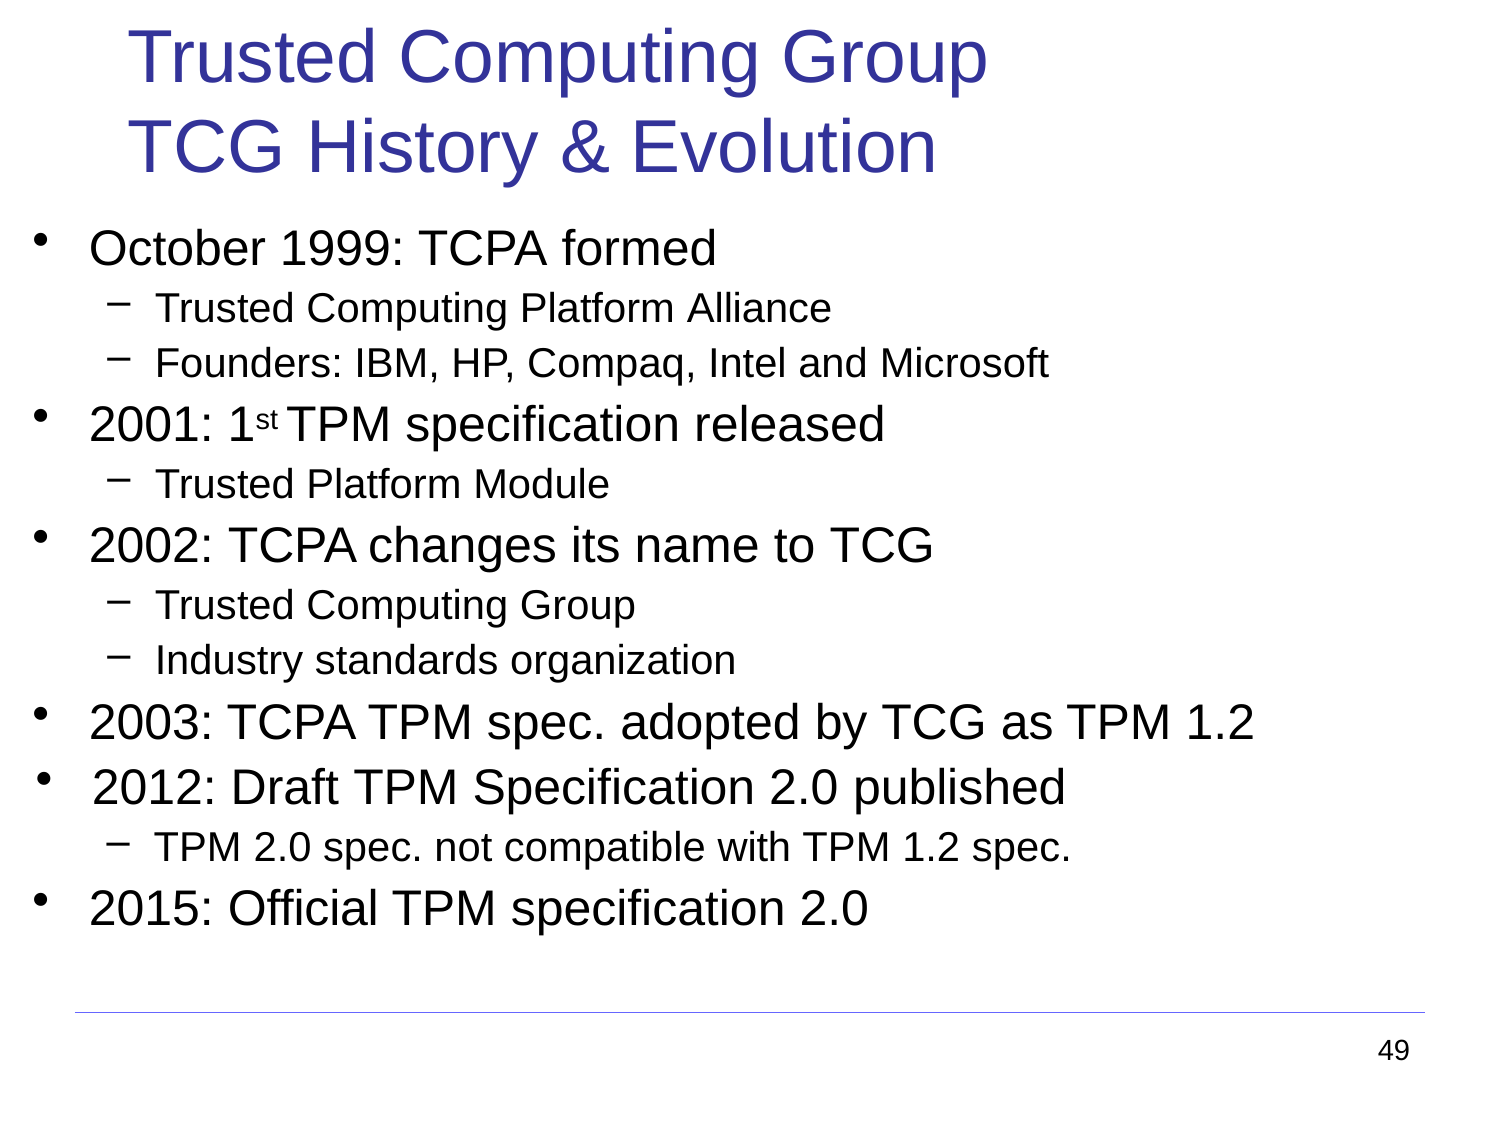

# Trusted Computing Group TCG History & Evolution
October 1999: TCPA formed
Trusted Computing Platform Alliance
Founders: IBM, HP, Compaq, Intel and Microsoft
2001: 1st TPM specification released
Trusted Platform Module
2002: TCPA changes its name to TCG
Trusted Computing Group
Industry standards organization
2003: TCPA TPM spec. adopted by TCG as TPM 1.2
2012: Draft TPM Specification 2.0 published
TPM 2.0 spec. not compatible with TPM 1.2 spec.
2015: Official TPM specification 2.0

49